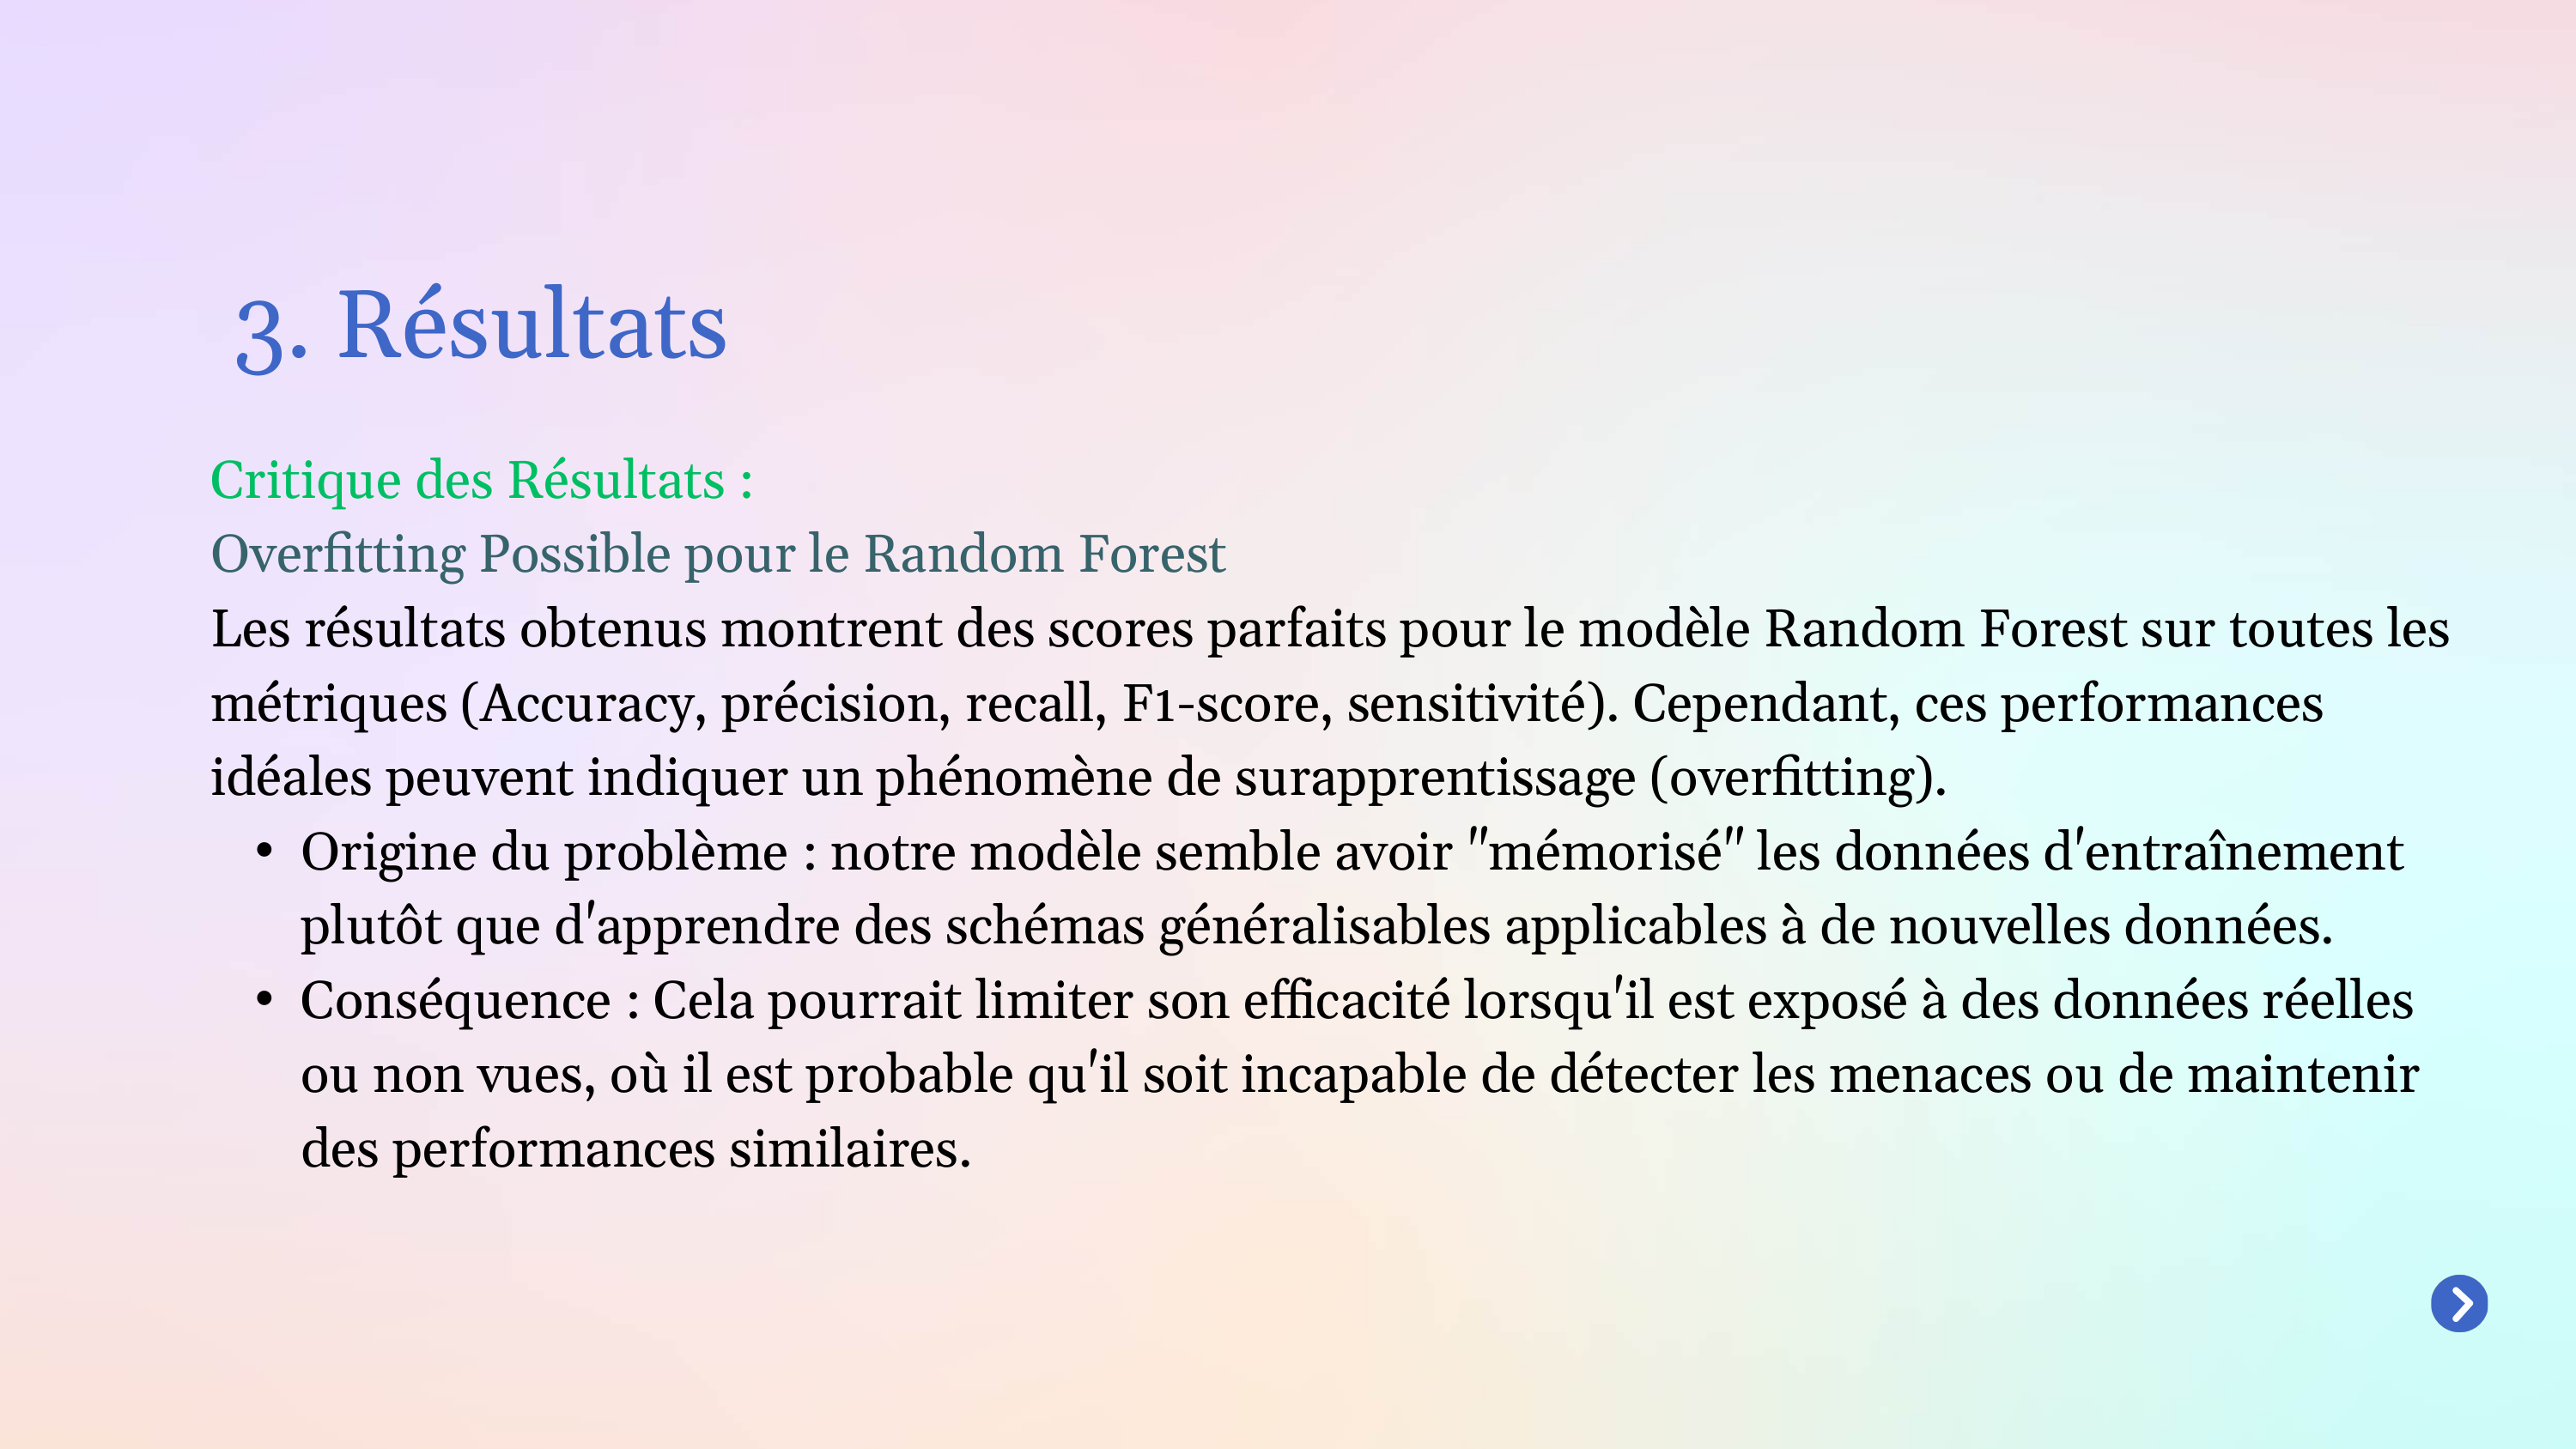

3. Résultats
Critique des Résultats :
Overfitting Possible pour le Random Forest
Les résultats obtenus montrent des scores parfaits pour le modèle Random Forest sur toutes les métriques (Accuracy, précision, recall, F1-score, sensitivité). Cependant, ces performances idéales peuvent indiquer un phénomène de surapprentissage (overfitting).
Origine du problème : notre modèle semble avoir "mémorisé" les données d'entraînement plutôt que d'apprendre des schémas généralisables applicables à de nouvelles données.
Conséquence : Cela pourrait limiter son efficacité lorsqu'il est exposé à des données réelles ou non vues, où il est probable qu'il soit incapable de détecter les menaces ou de maintenir des performances similaires.